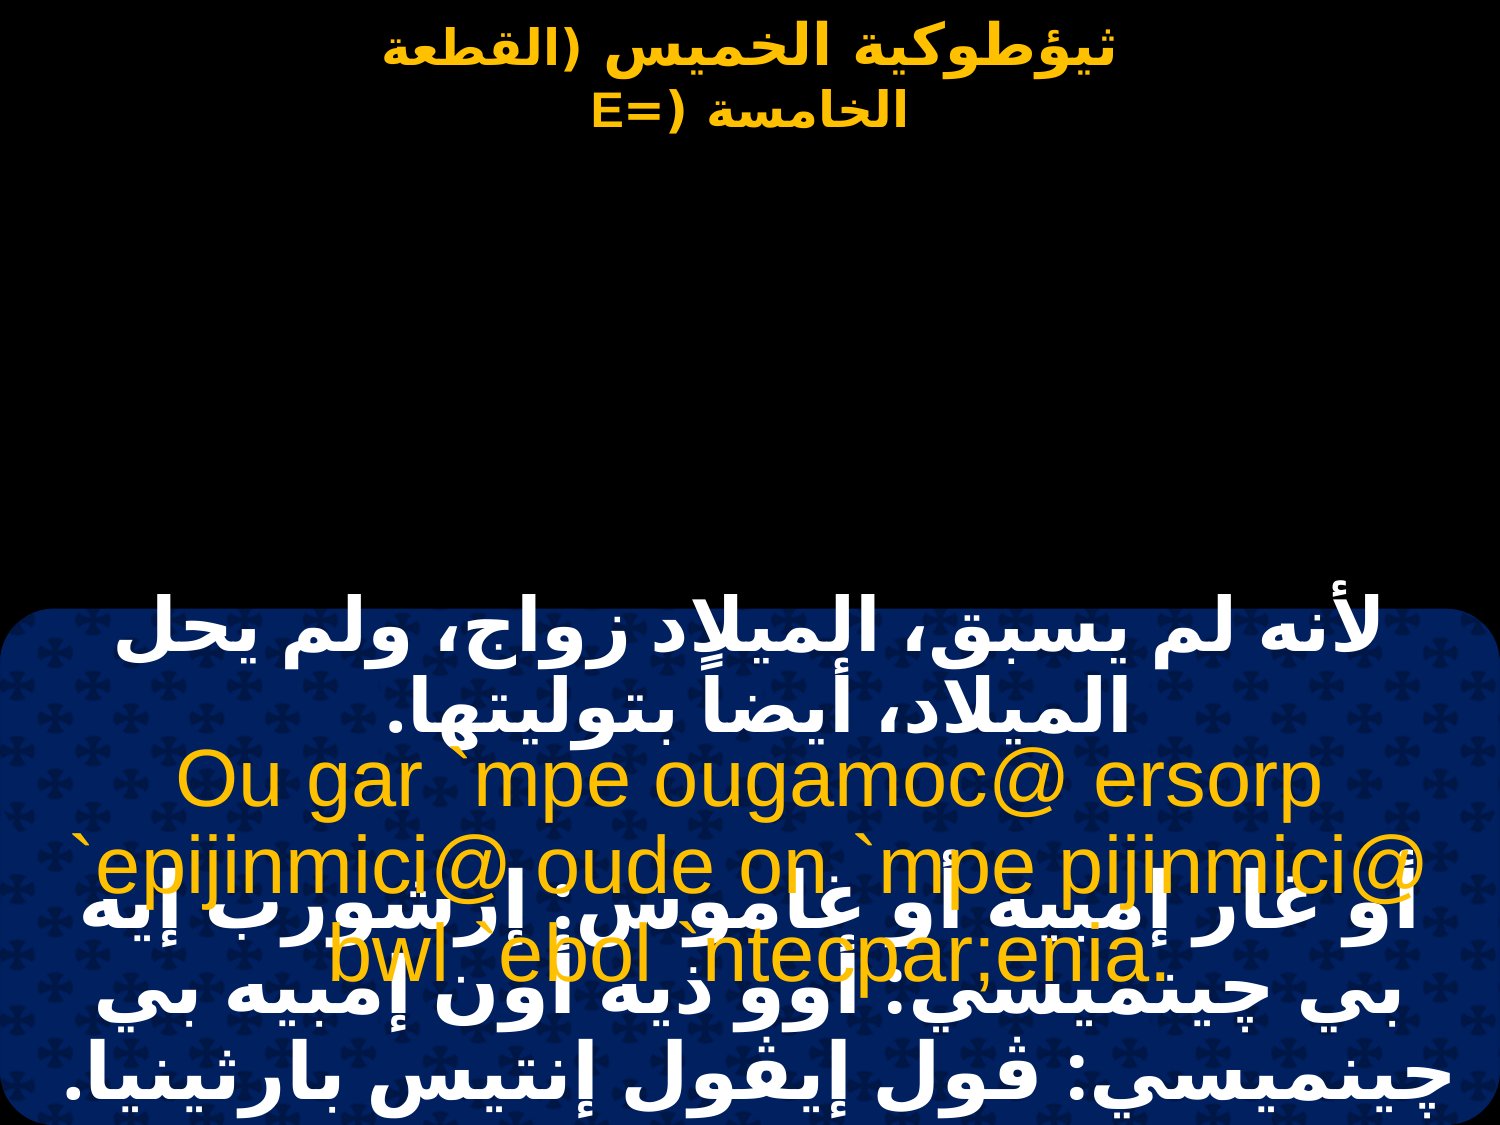

لأنه لم يسبق، الميلاد زواج، ولم يحل الميلاد، أيضاً بتوليتها.
Ou gar `mpe ougamoc@ ersorp `epijinmici@ oude on `mpe pijinmici@ bwl `ebol `ntecpar;enia.
أو غار إمبيه أو غاموس: إرشورب إيه بي چينميسي: أوو ذيه أون إمبيه بي چينميسي: ڤول إيڤول إنتيس بارثينيا.